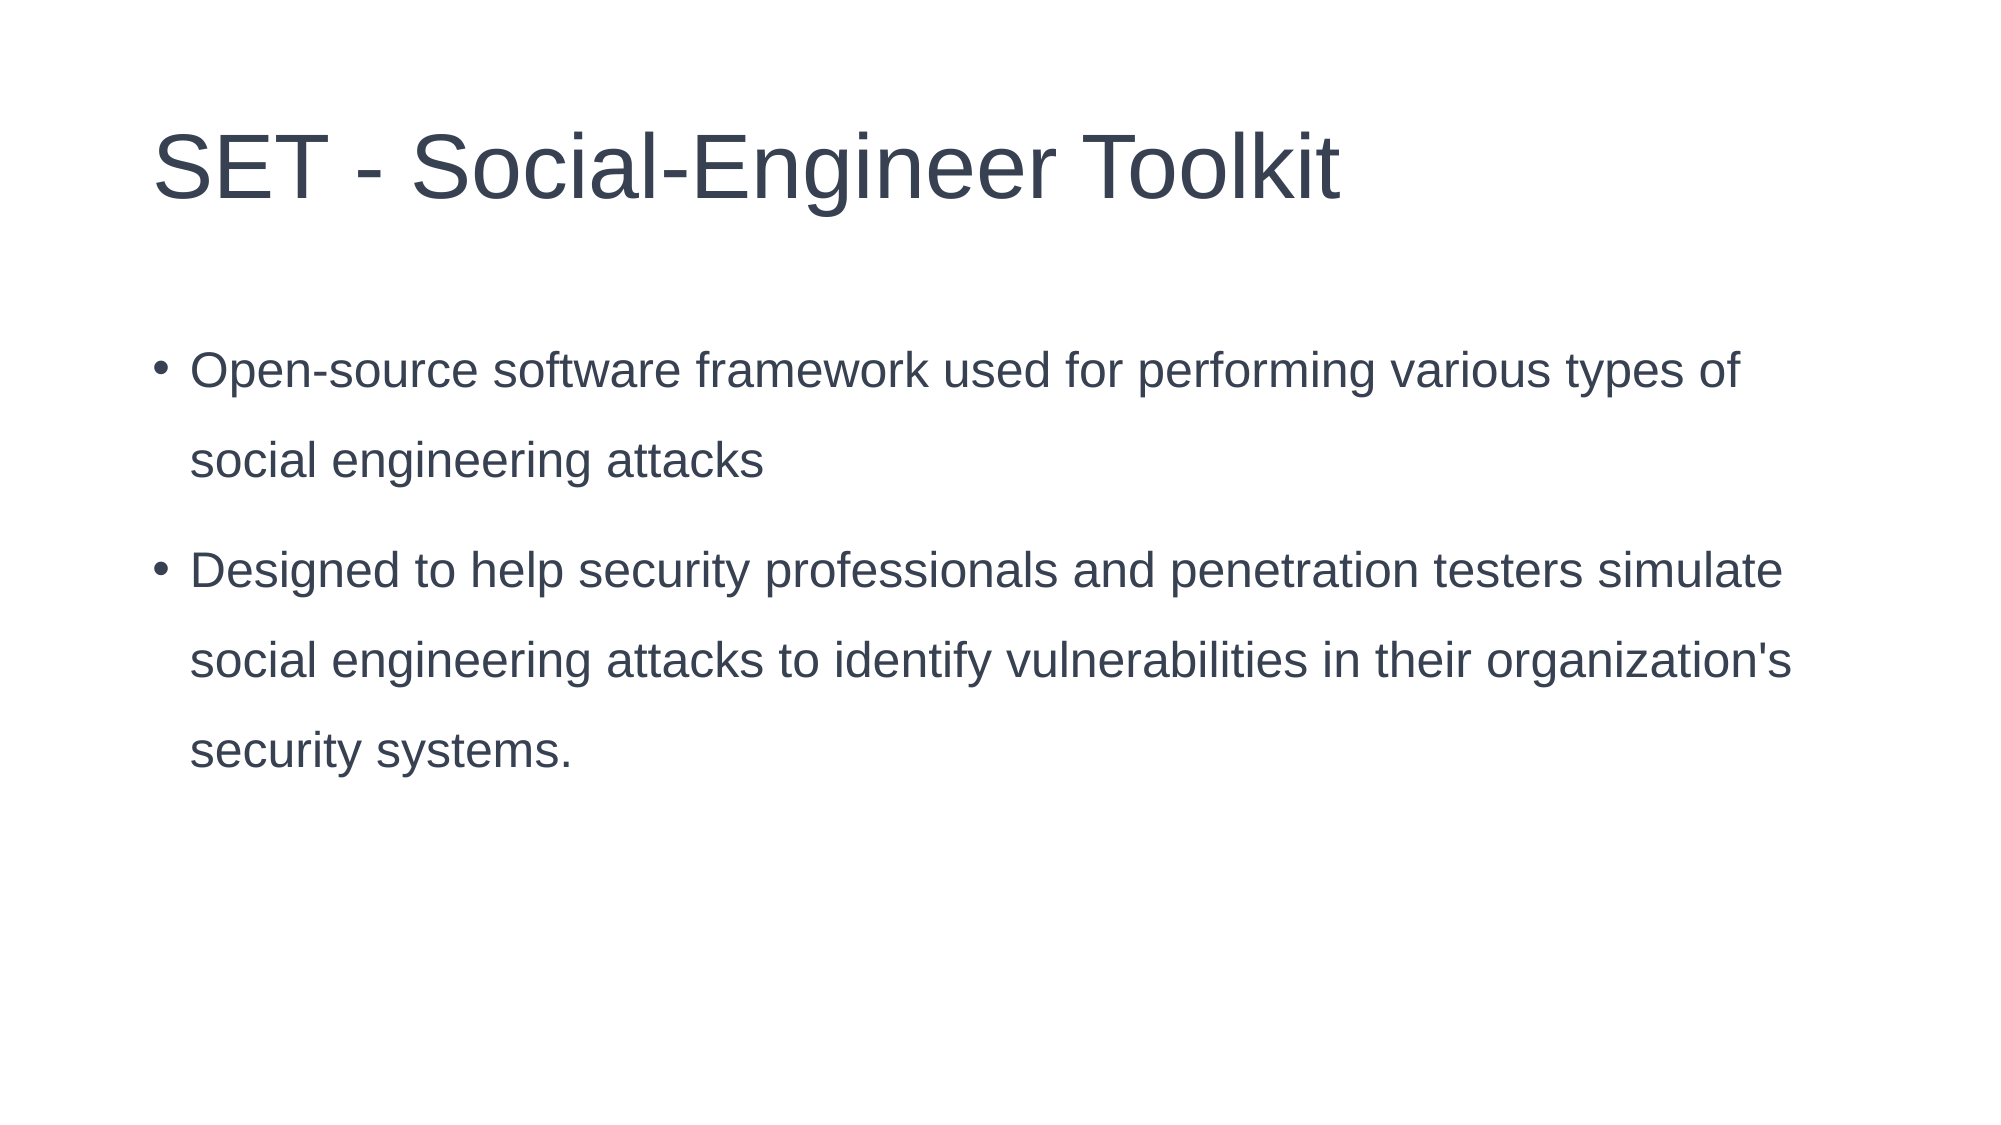

# SET - Social-Engineer Toolkit
Open-source software framework used for performing various types of social engineering attacks
Designed to help security professionals and penetration testers simulate social engineering attacks to identify vulnerabilities in their organization's security systems.